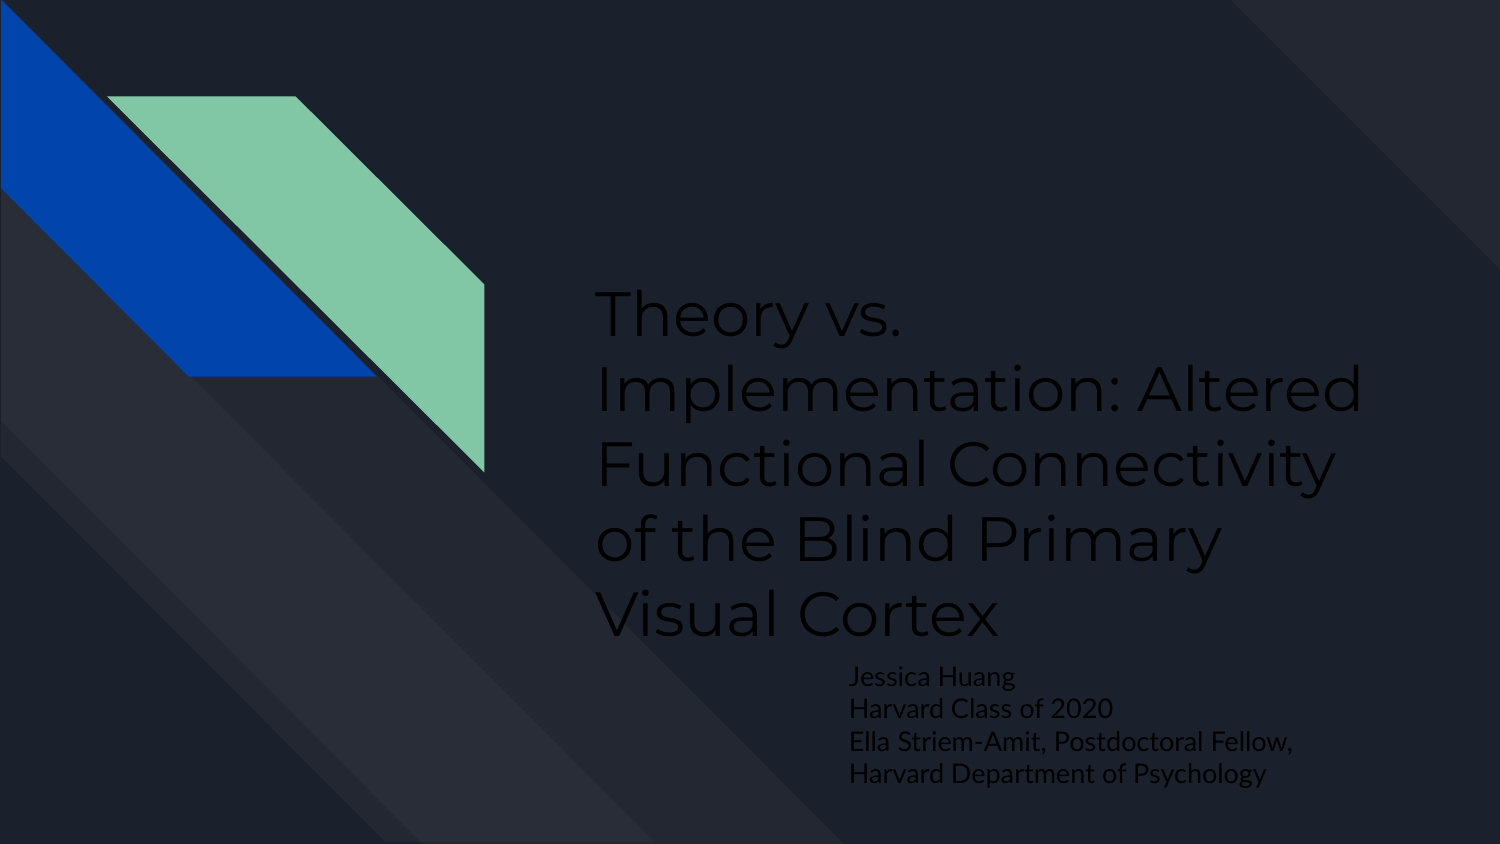

# Theory vs. Implementation: Altered Functional Connectivity of the Blind Primary Visual Cortex
Jessica Huang
Harvard Class of 2020
Ella Striem-Amit, Postdoctoral Fellow, Harvard Department of Psychology